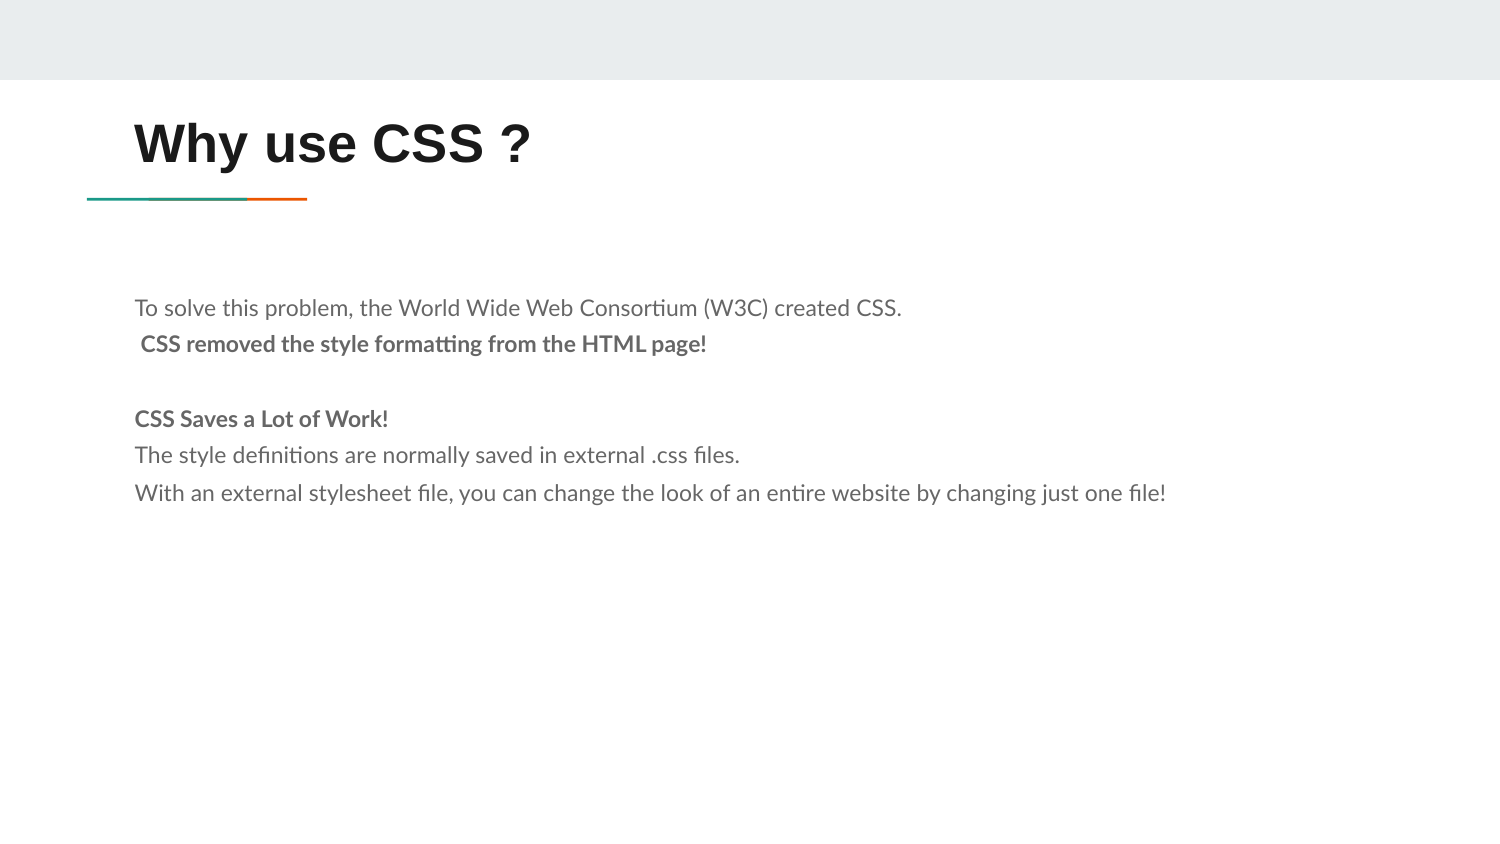

# Why use CSS ?

To solve this problem, the World Wide Web Consortium (W3C) created CSS.
 CSS removed the style formatting from the HTML page!

CSS Saves a Lot of Work!
The style definitions are normally saved in external .css files.
With an external stylesheet file, you can change the look of an entire website by changing just one file!